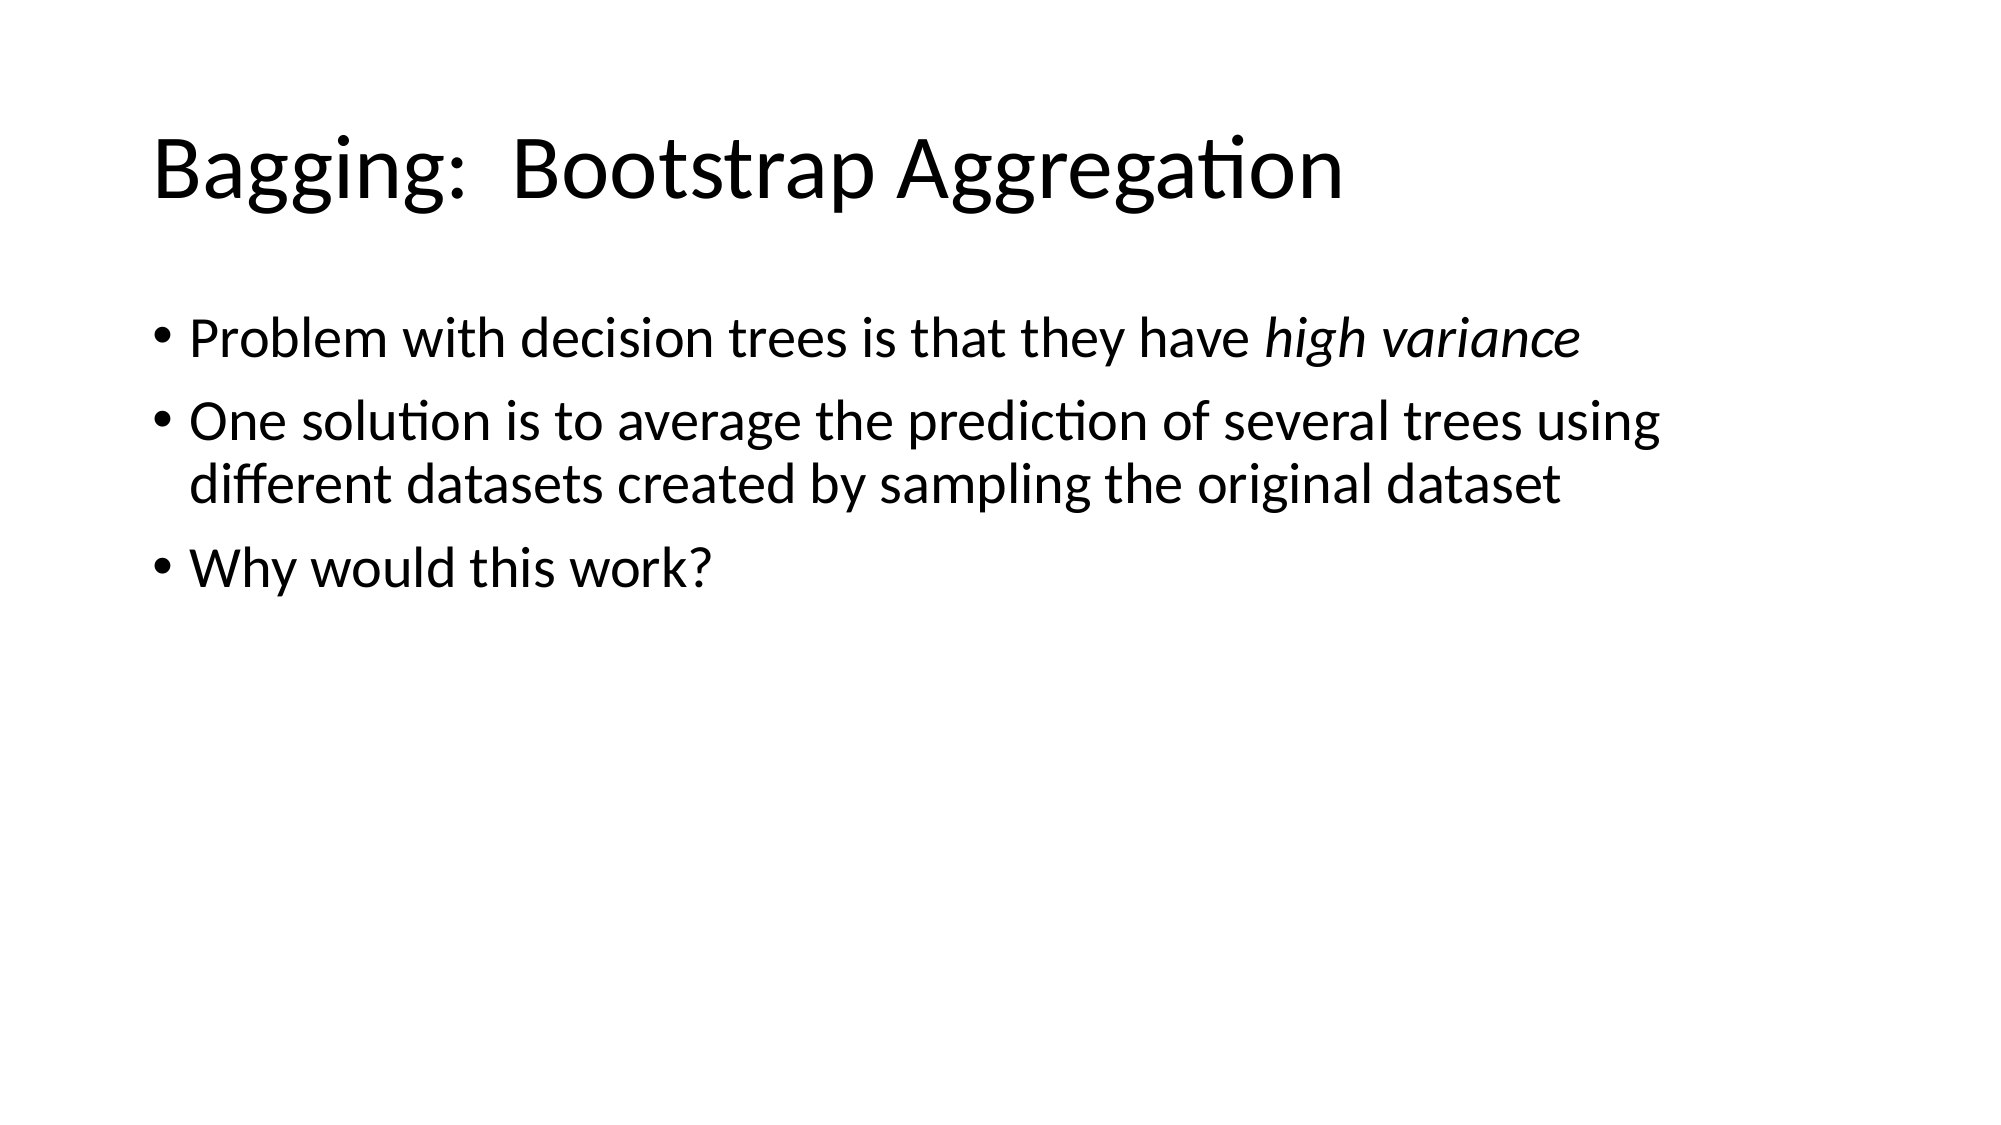

# Bagging:  Bootstrap Aggregation
Problem with decision trees is that they have high variance
One solution is to average the prediction of several trees using different datasets created by sampling the original dataset
Why would this work?